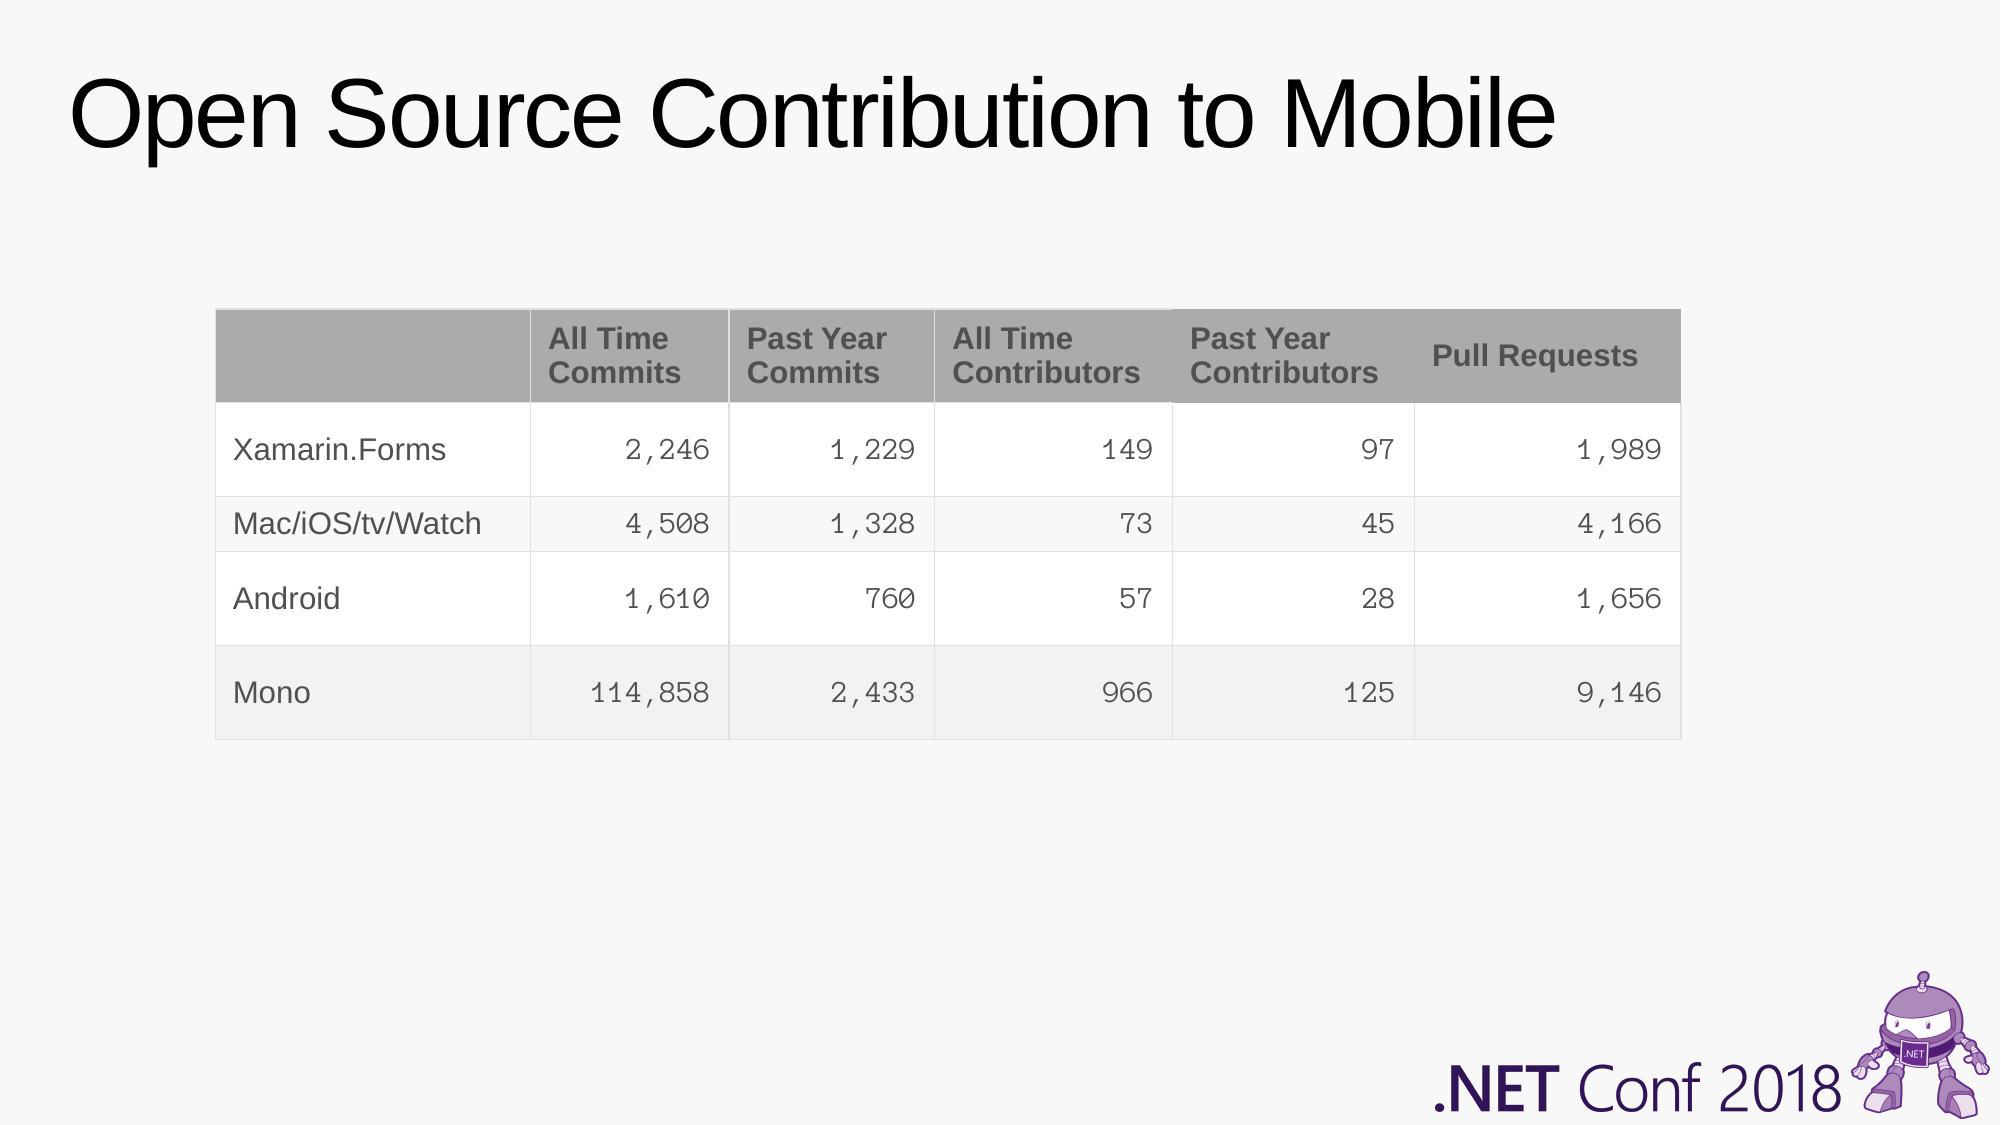

# Open Source Contribution to Mobile
|  | All Time Commits | Past Year Commits | All Time Contributors | Past Year Contributors | Pull Requests |
| --- | --- | --- | --- | --- | --- |
| Xamarin.Forms | 2,246 | 1,229 | 149 | 97 | 1,989 |
| Mac/iOS/tv/Watch | 4,508 | 1,328 | 73 | 45 | 4,166 |
| Android | 1,610 | 760 | 57 | 28 | 1,656 |
| Mono | 114,858 | 2,433 | 966 | 125 | 9,146 |